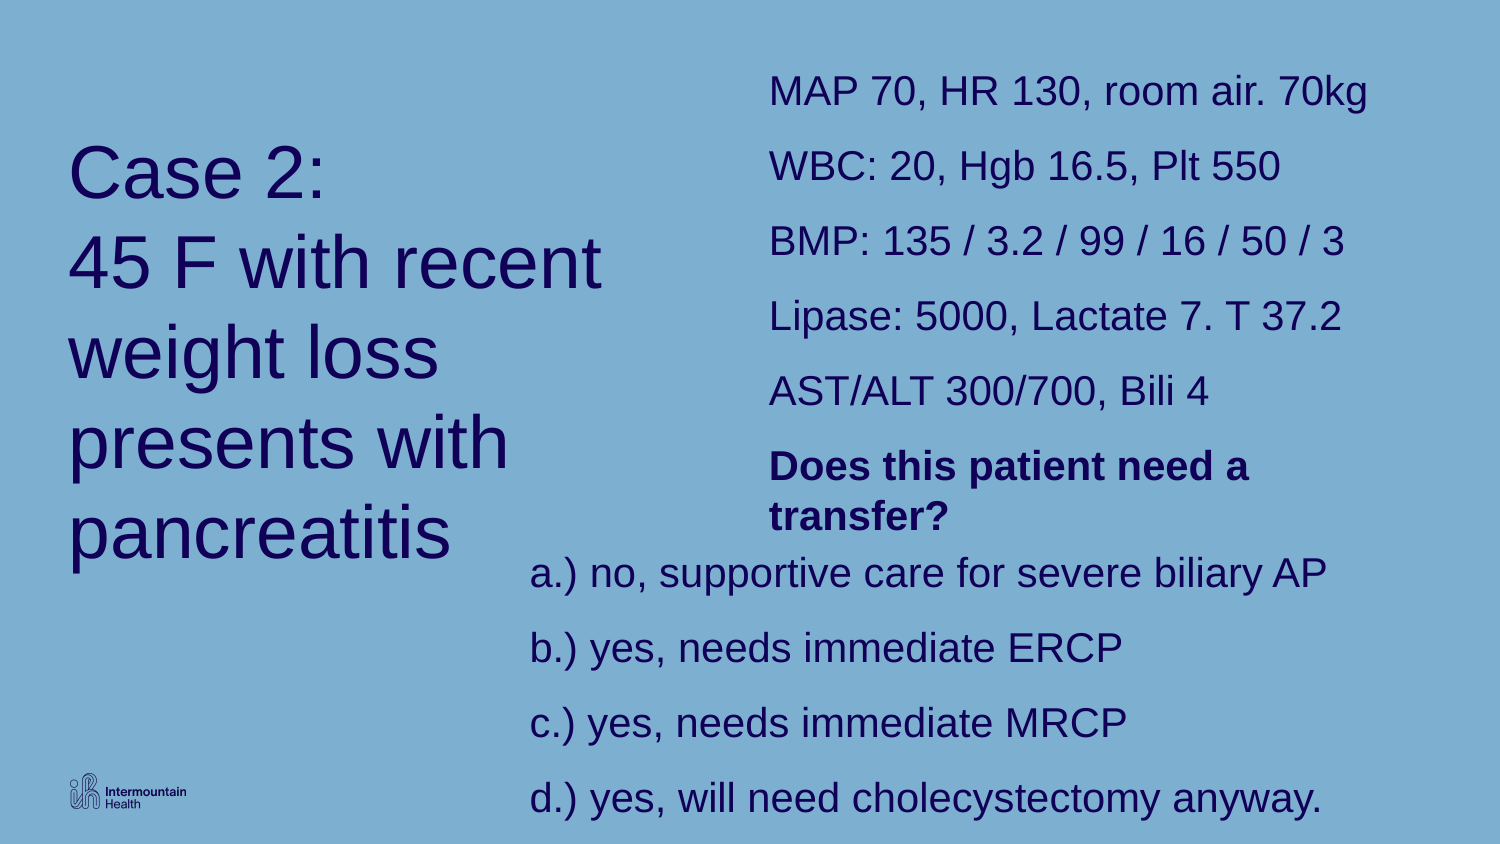

MAP 70, HR 130, room air. 70kg
WBC: 20, Hgb 16.5, Plt 550
BMP: 135 / 3.2 / 99 / 16 / 50 / 3
Lipase: 5000, Lactate 7. T 37.2
AST/ALT 300/700, Bili 4
Does this patient need a transfer?

# Case 2: 45 F with recent weight loss presents with pancreatitis
a.) no, supportive care for severe biliary AP
b.) yes, needs immediate ERCP
c.) yes, needs immediate MRCP
d.) yes, will need cholecystectomy anyway.

12/2/25